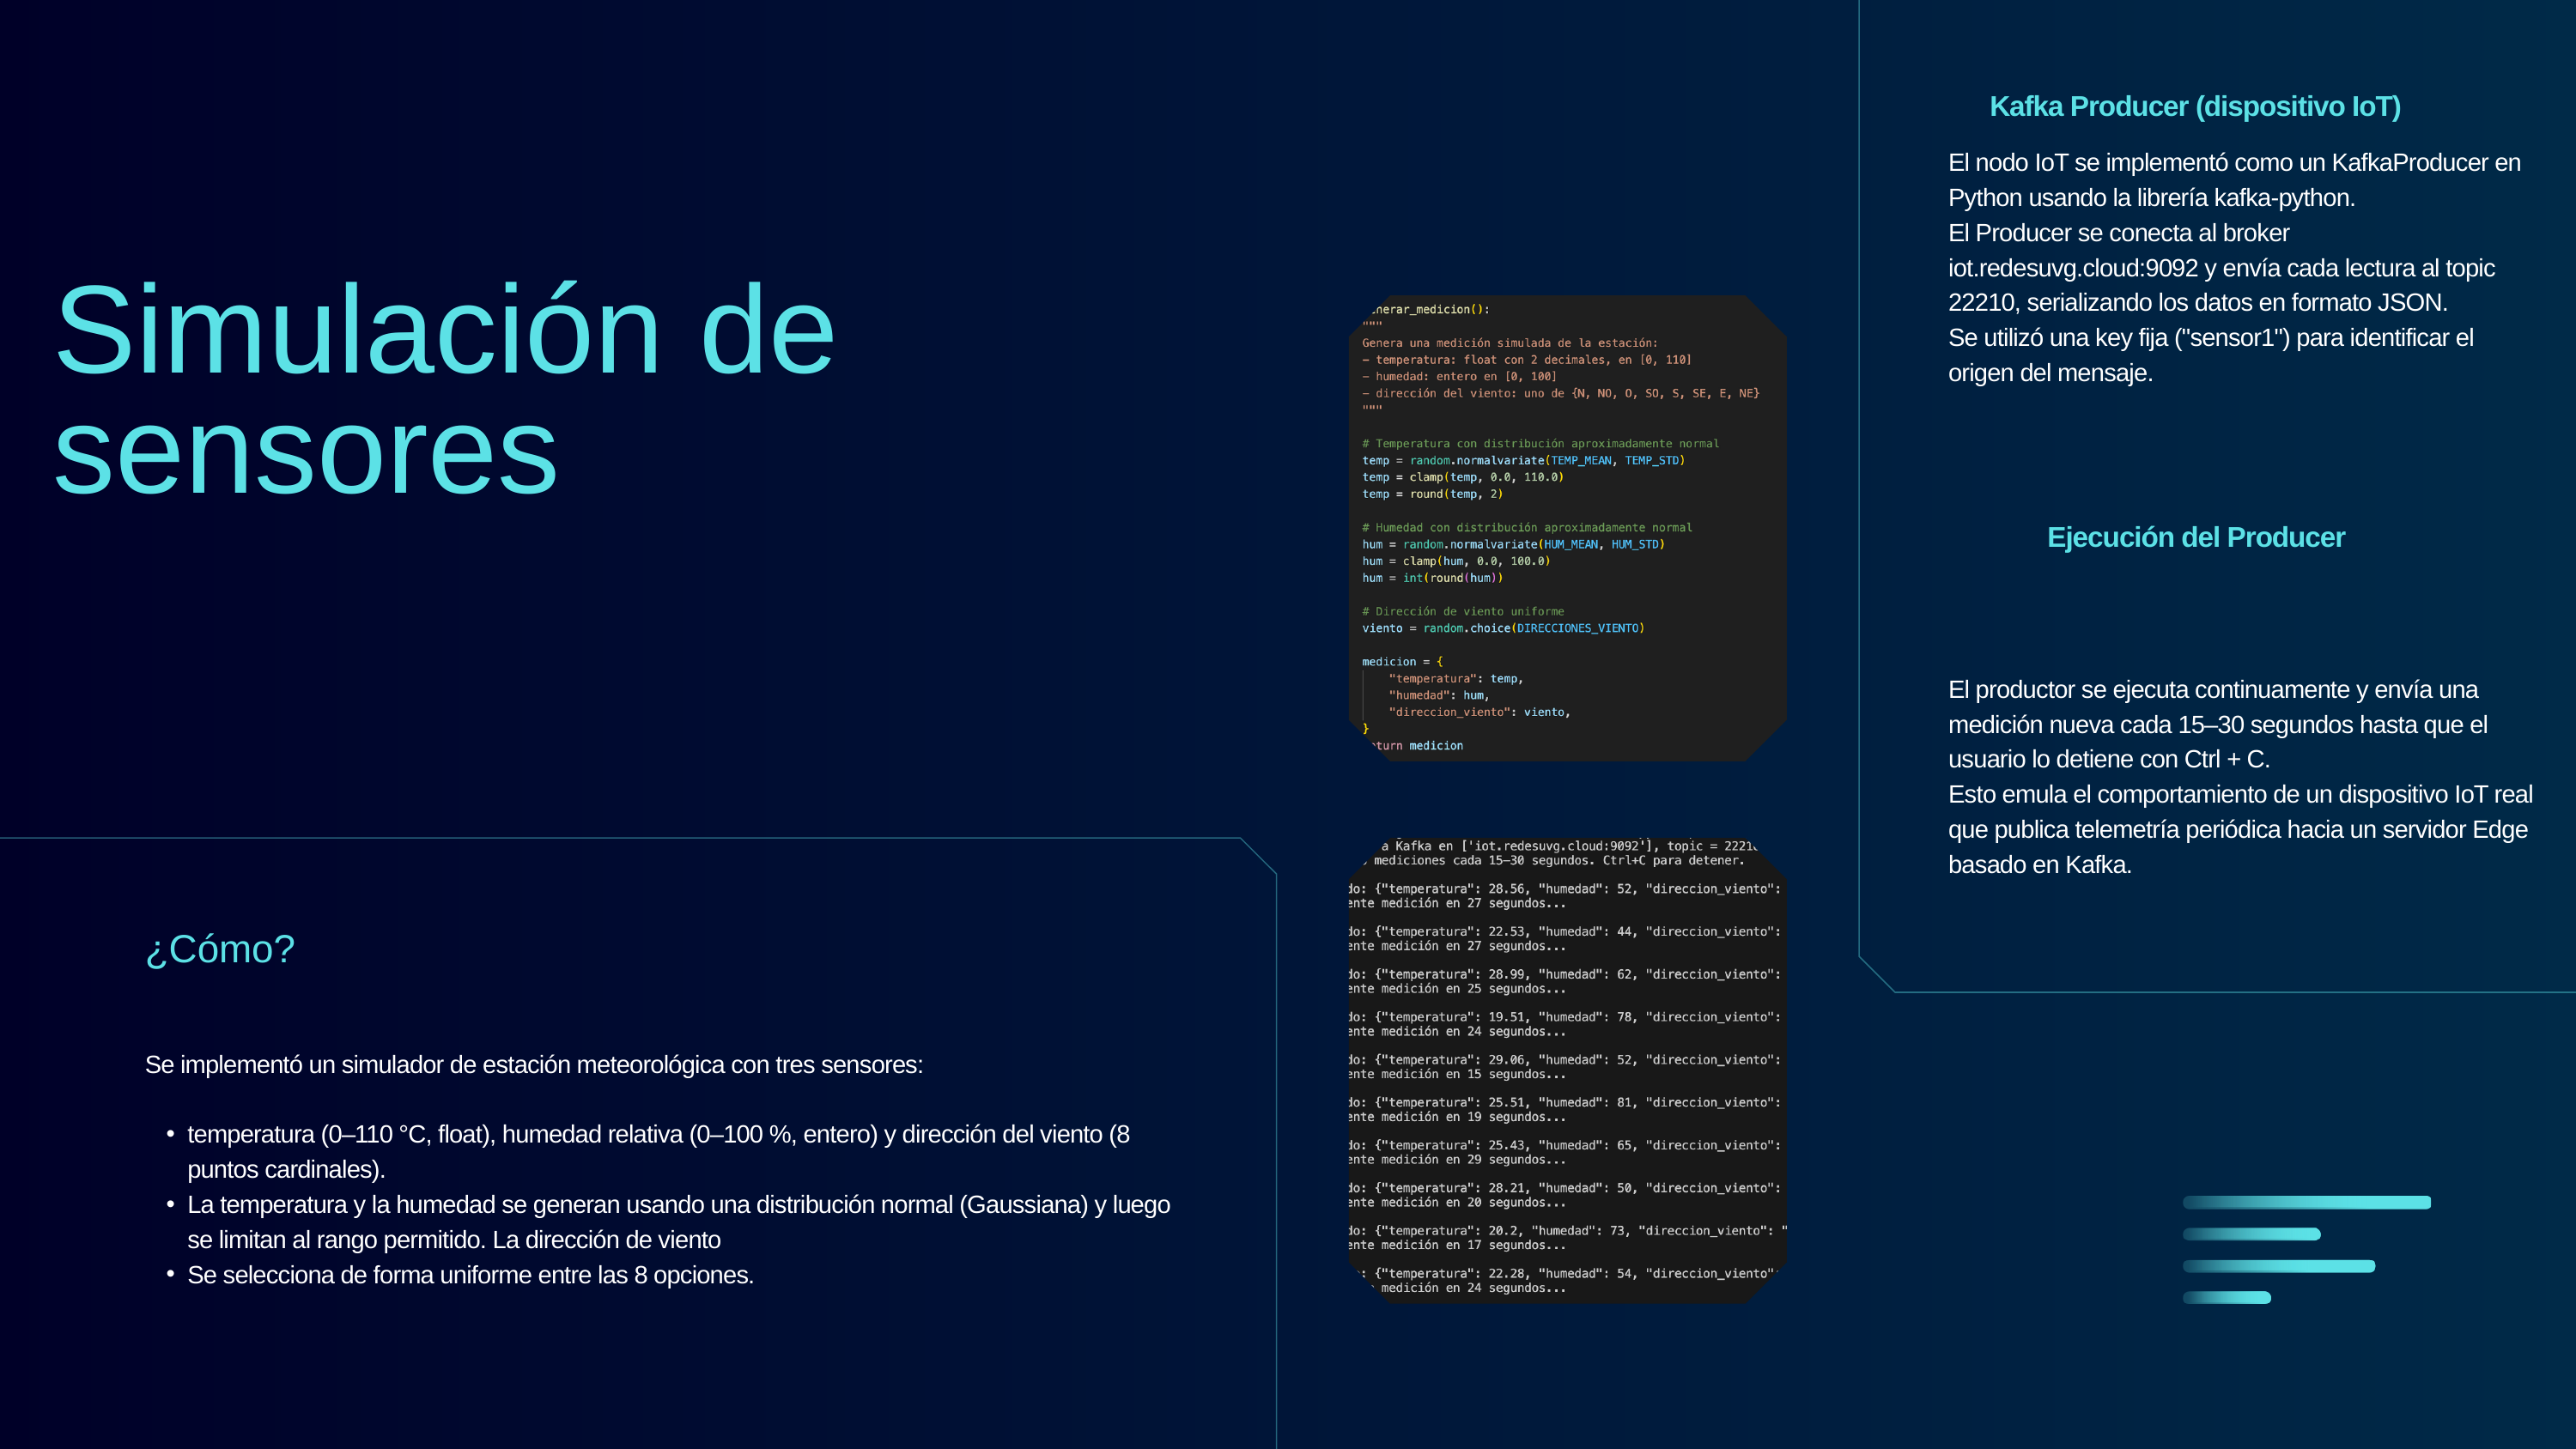

Kafka Producer (dispositivo IoT)

El nodo IoT se implementó como un KafkaProducer en Python usando la librería kafka-python.
El Producer se conecta al broker iot.redesuvg.cloud:9092 y envía cada lectura al topic 22210, serializando los datos en formato JSON.
Se utilizó una key fija ("sensor1") para identificar el origen del mensaje.

Simulación de sensores

Ejecución del Producer
El productor se ejecuta continuamente y envía una medición nueva cada 15–30 segundos hasta que el usuario lo detiene con Ctrl + C.
Esto emula el comportamiento de un dispositivo IoT real que publica telemetría periódica hacia un servidor Edge basado en Kafka.

¿Cómo?
Se implementó un simulador de estación meteorológica con tres sensores:

temperatura (0–110 °C, float), humedad relativa (0–100 %, entero) y dirección del viento (8 puntos cardinales).
La temperatura y la humedad se generan usando una distribución normal (Gaussiana) y luego se limitan al rango permitido. La dirección de viento
Se selecciona de forma uniforme entre las 8 opciones.